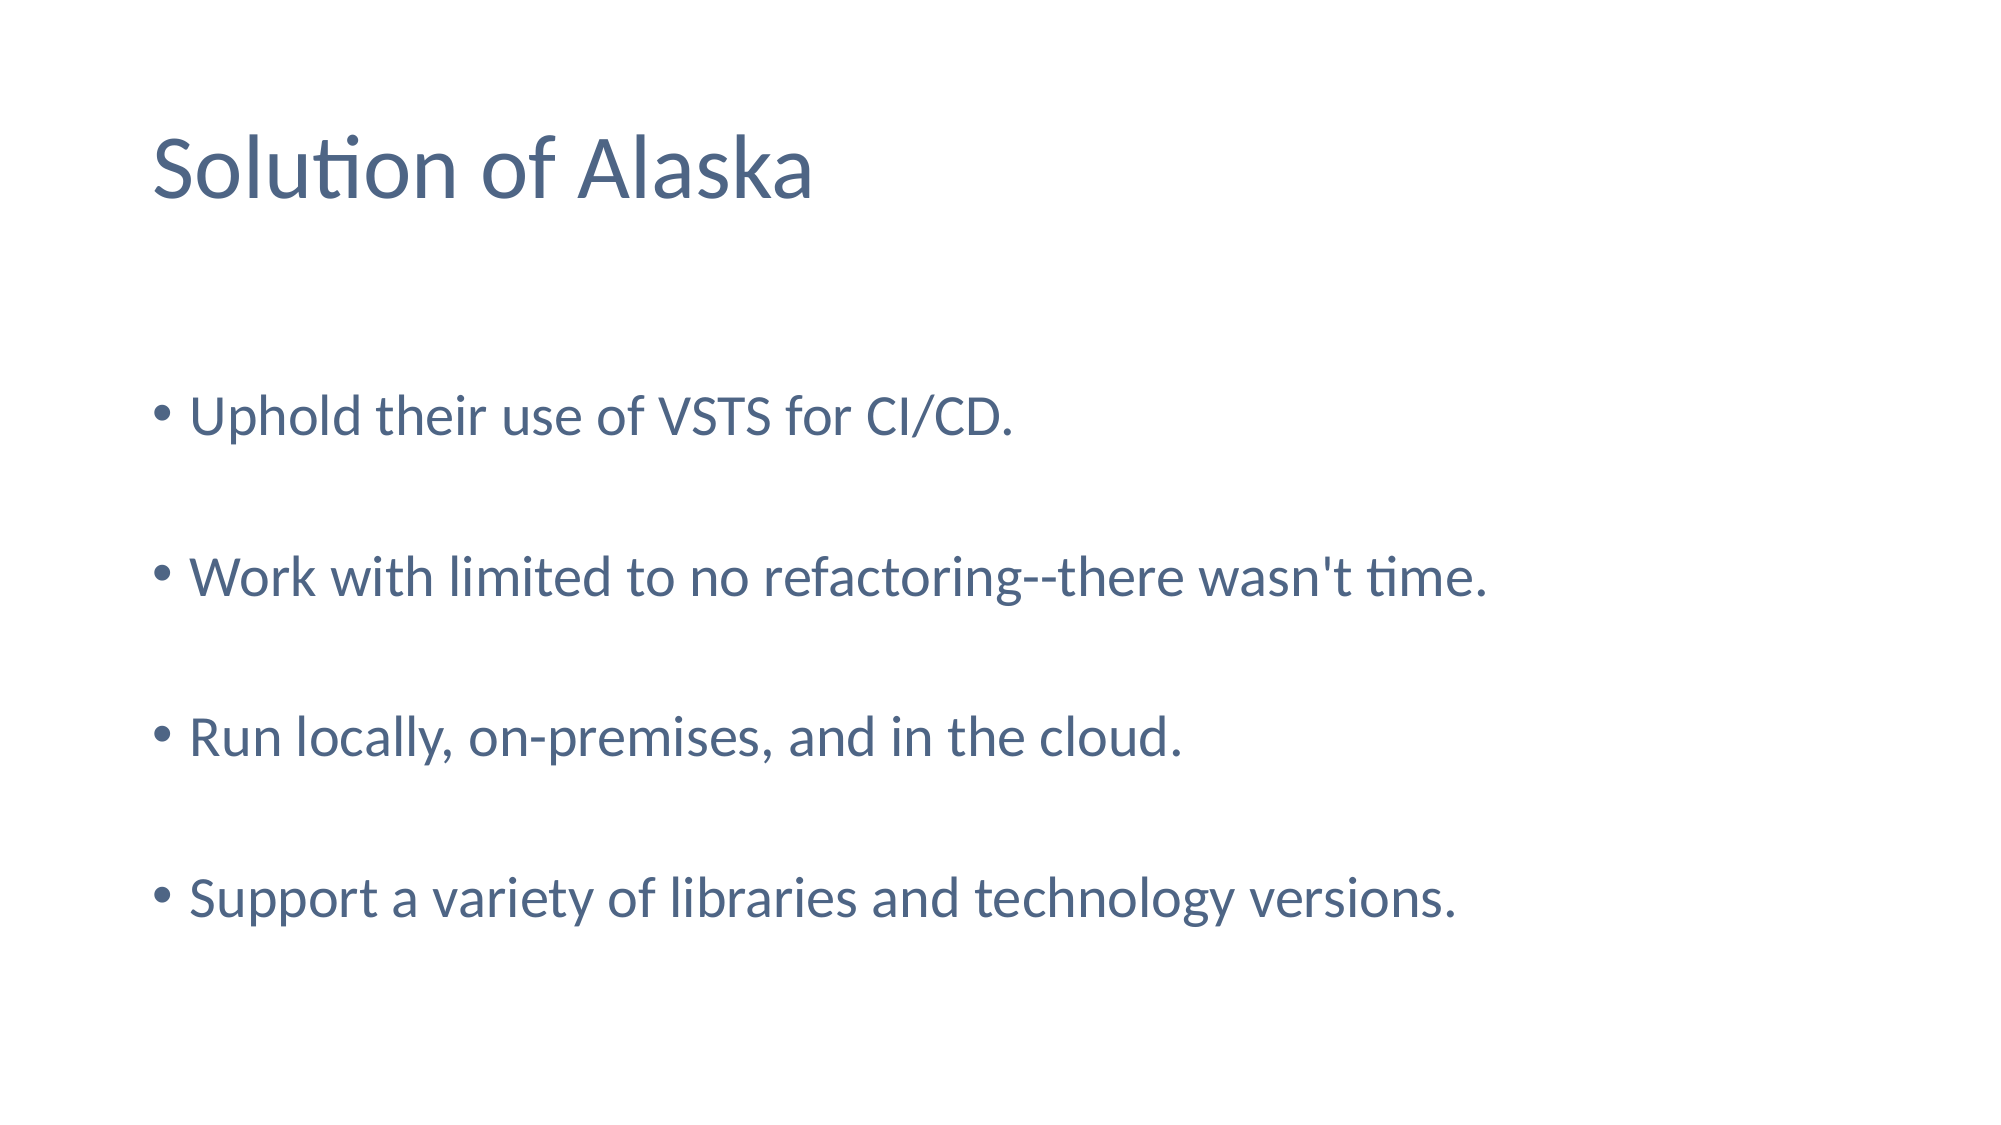

# Solution of Alaska
Uphold their use of VSTS for CI/CD.
Work with limited to no refactoring--there wasn't time.
Run locally, on-premises, and in the cloud.
Support a variety of libraries and technology versions.